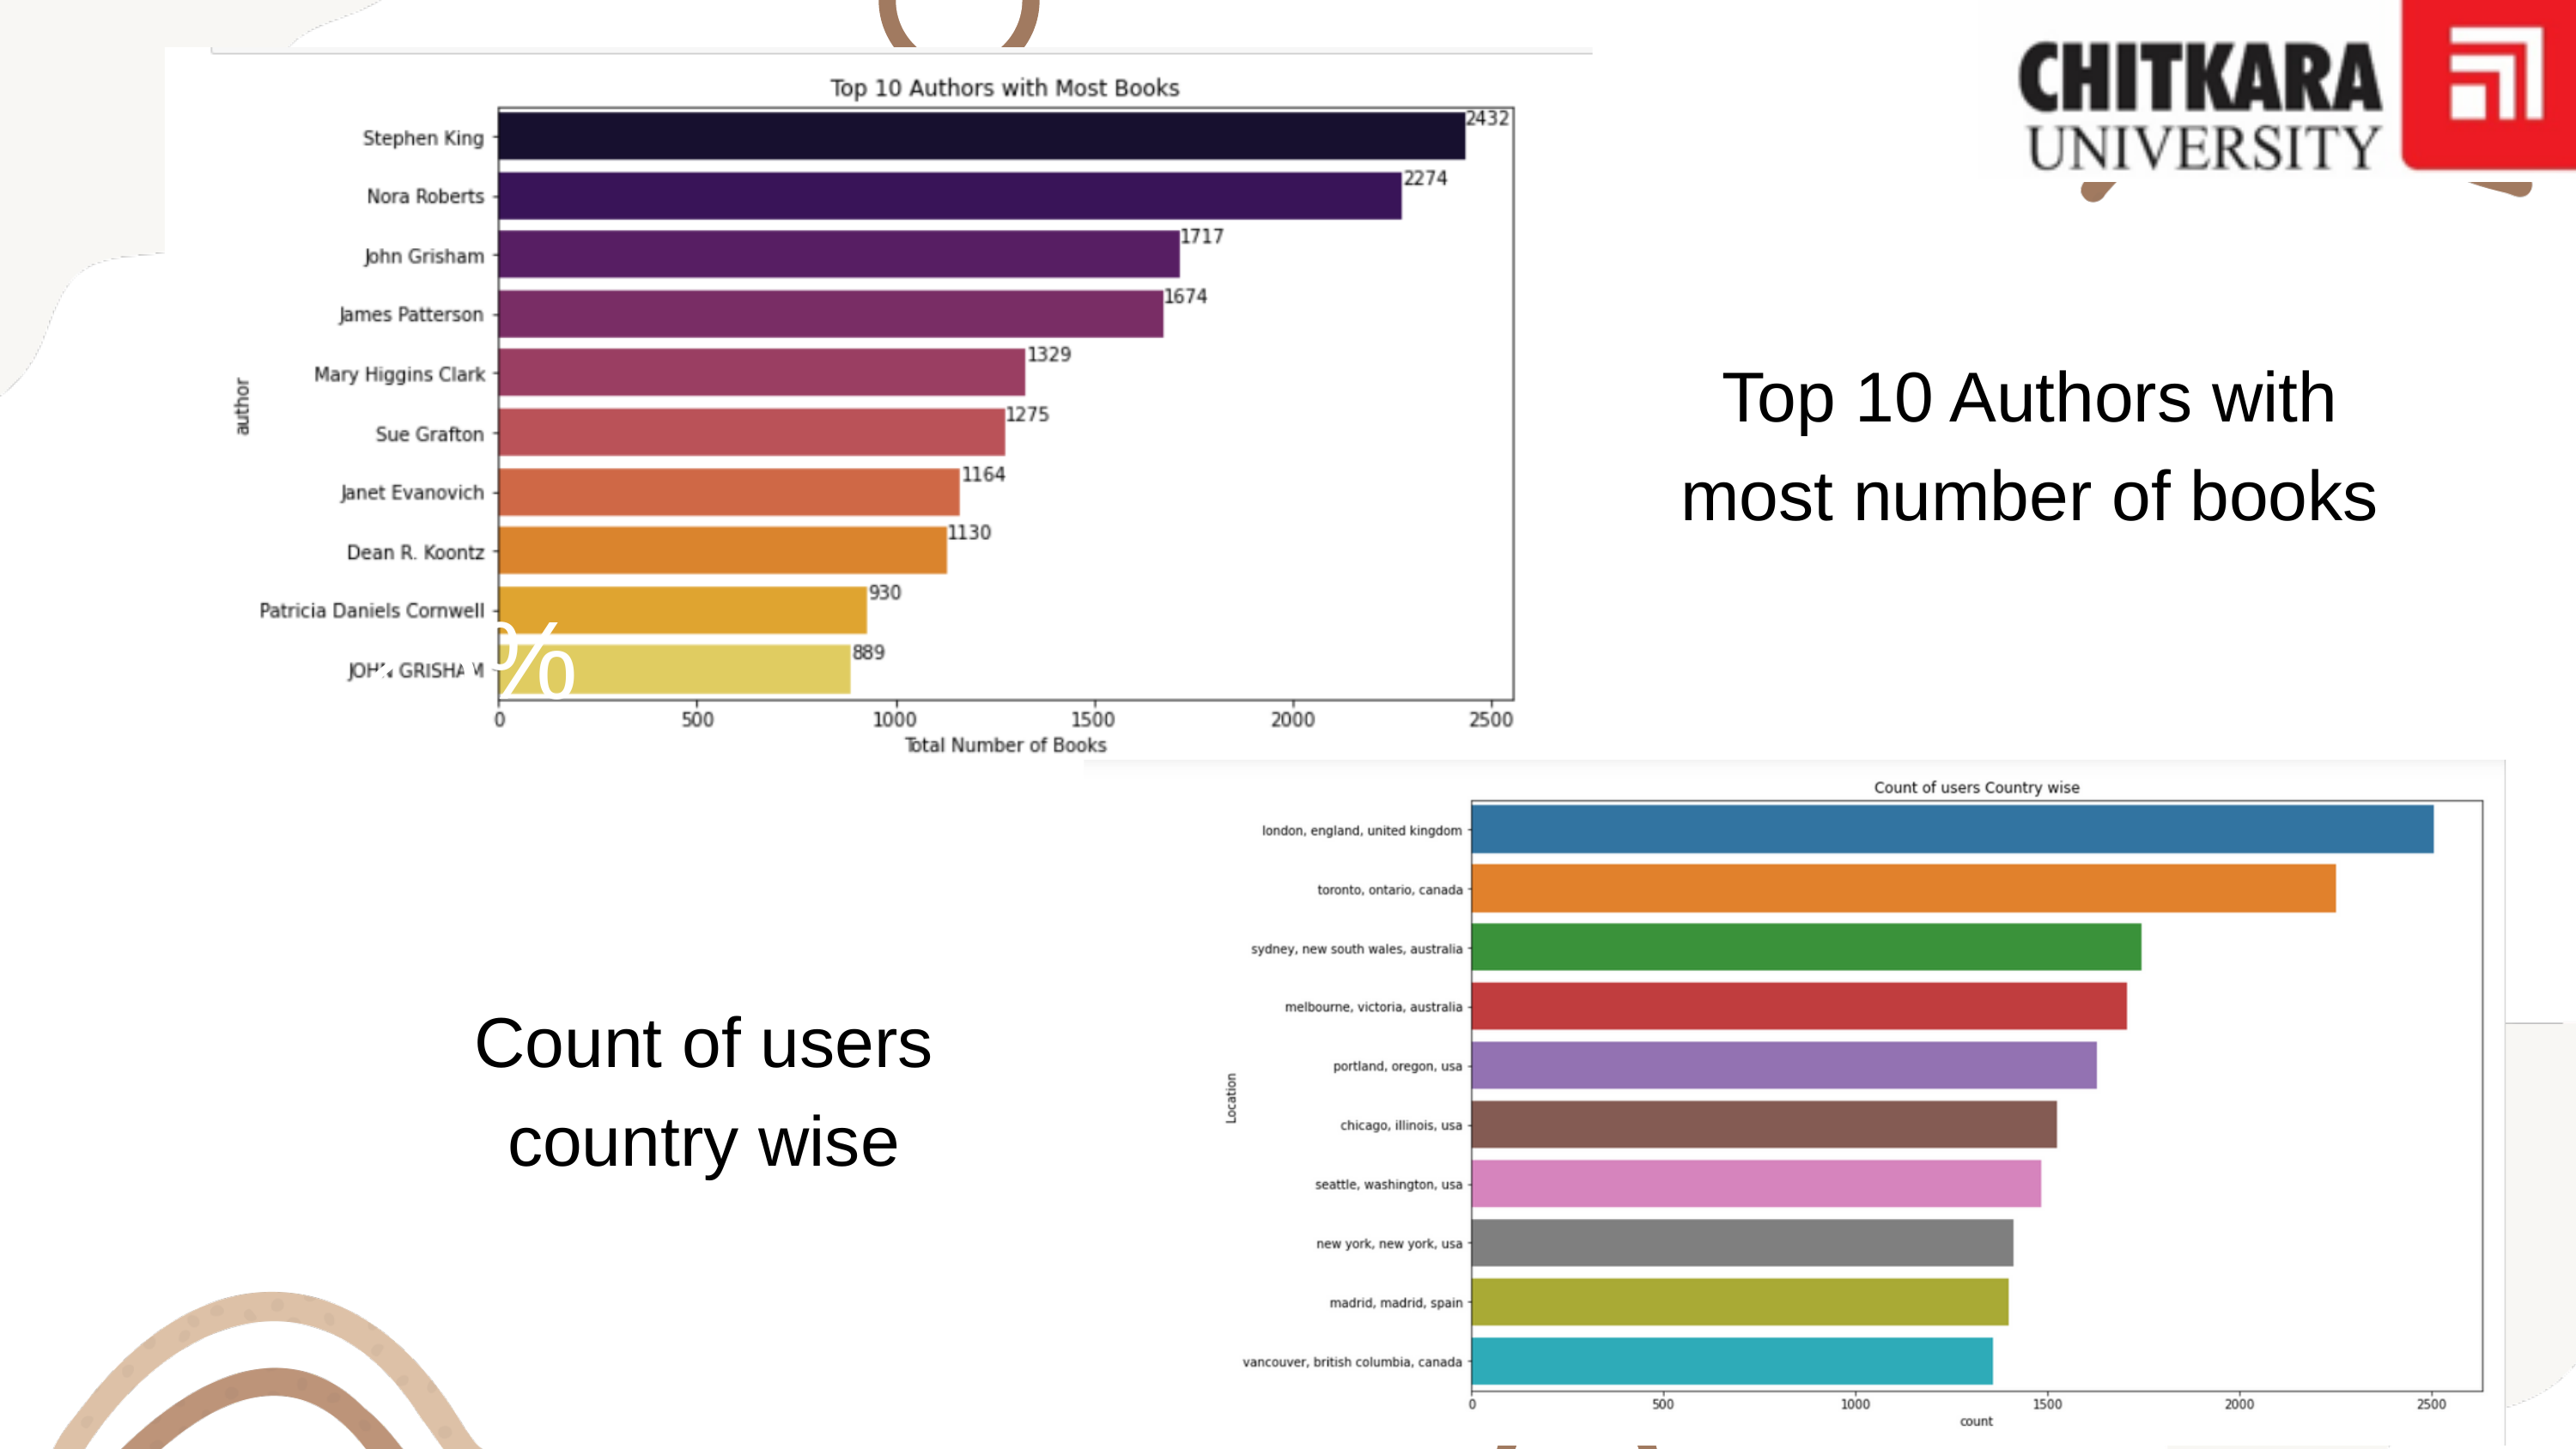

Top 10 Authors with most number of books
25%

75%
Count of users country wise